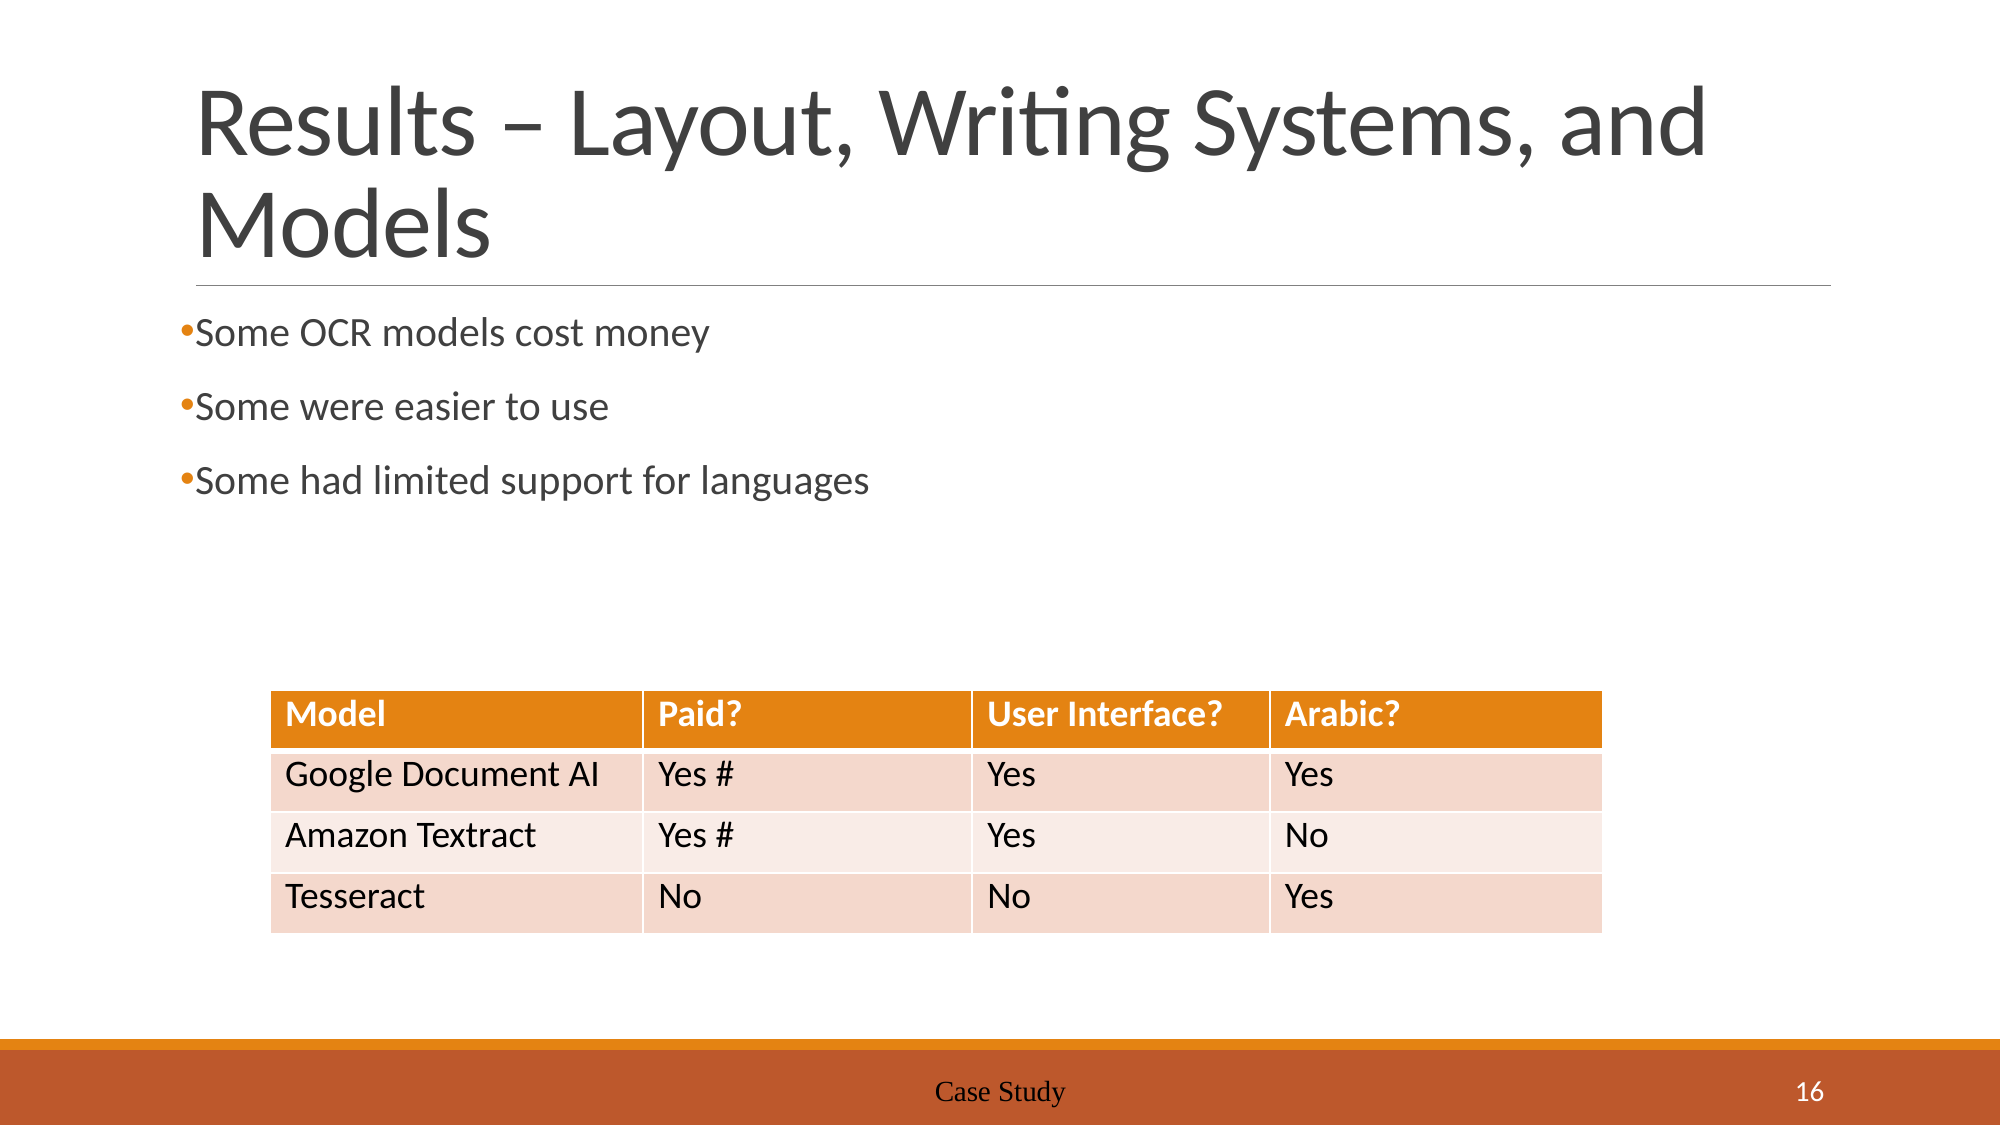

# Results – Layout, Writing Systems, and Models
Some OCR models cost money
Some were easier to use
Some had limited support for languages

| Model | Paid? | User Interface? | Arabic? |
| --- | --- | --- | --- |
| Google Document AI | Yes # | Yes | Yes |
| Amazon Textract | Yes # | Yes | No |
| Tesseract | No | No | Yes |
Case Study
16